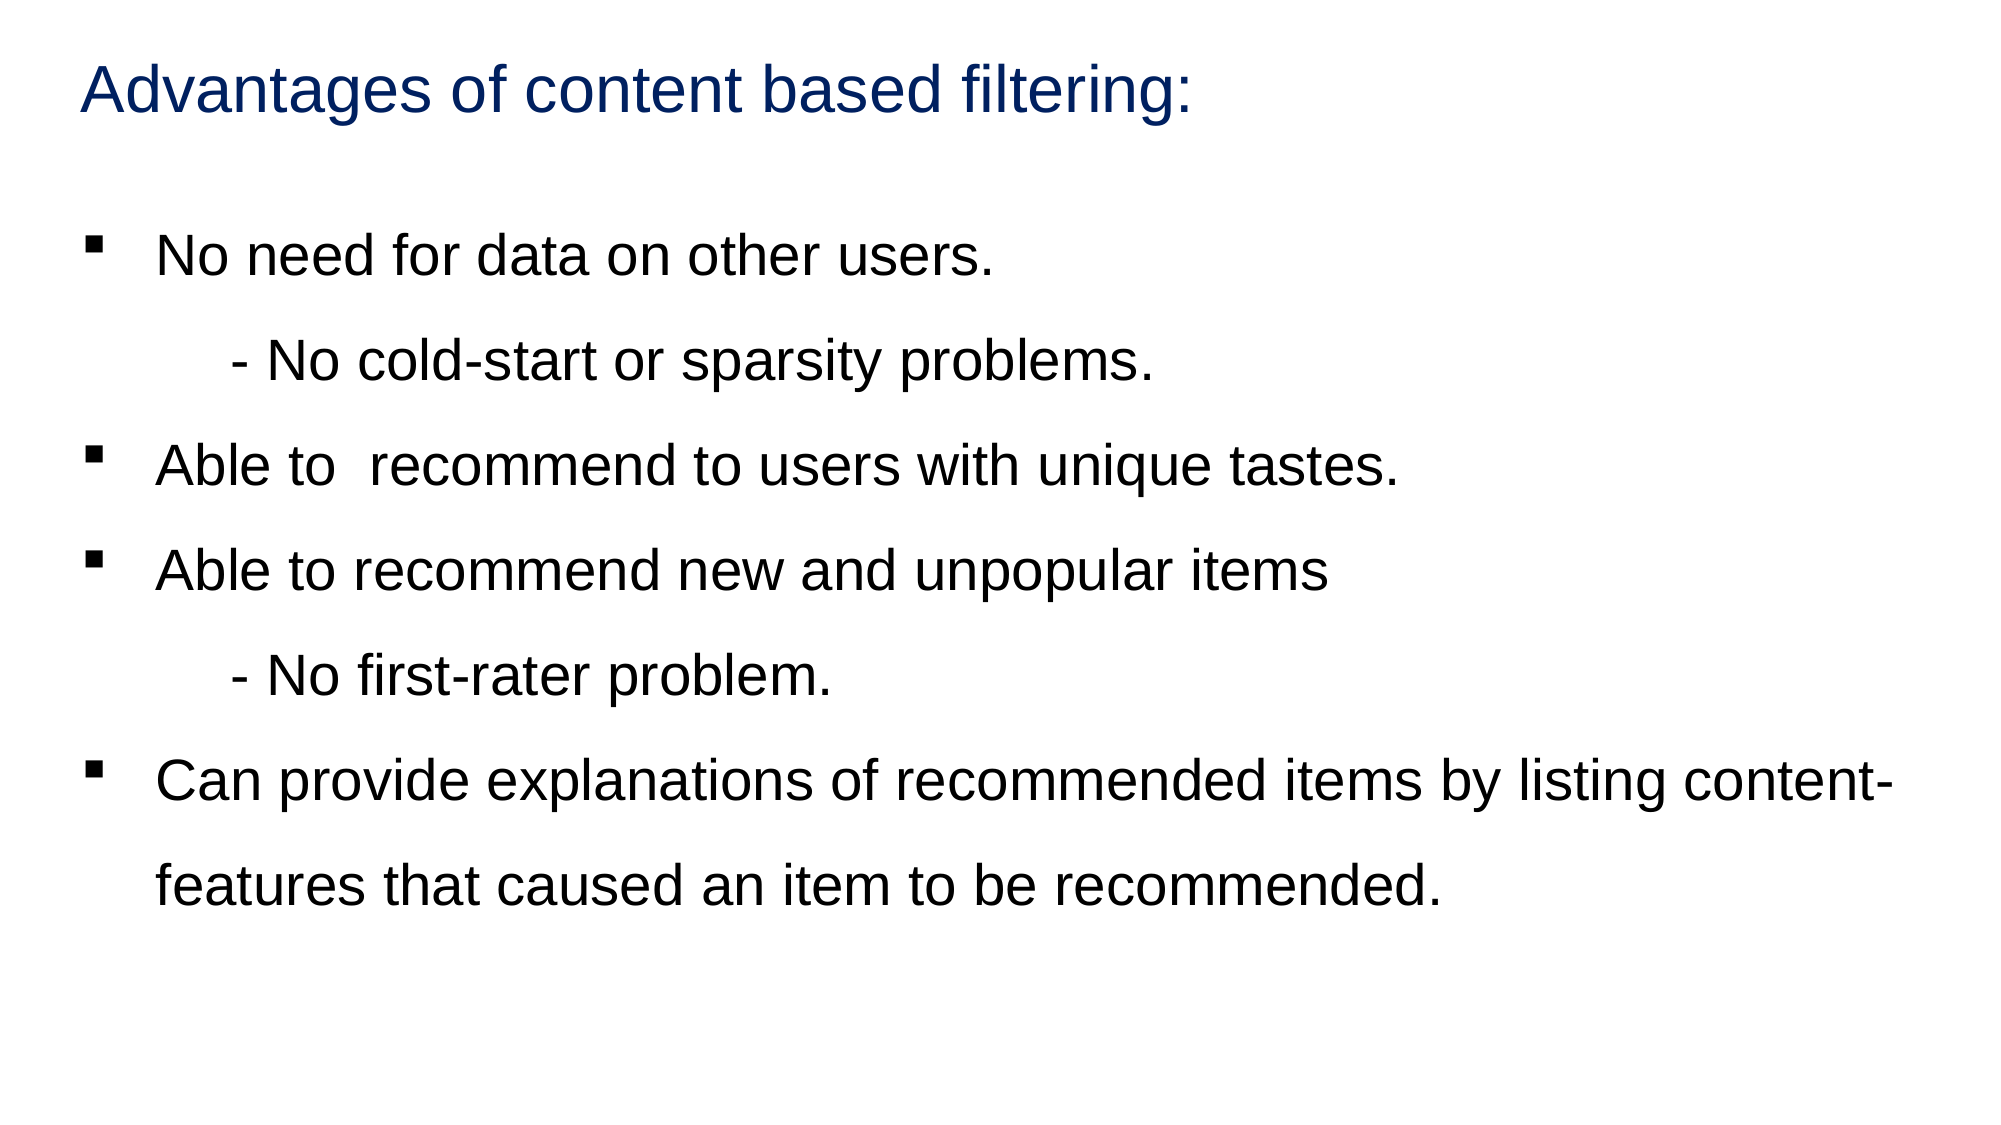

Advantages of content based filtering:
No need for data on other users.
	- No cold-start or sparsity problems.
Able to  recommend to users with unique tastes.
Able to recommend new and unpopular items
	- No first-rater problem.
Can provide explanations of recommended items by listing content-features that caused an item to be recommended.